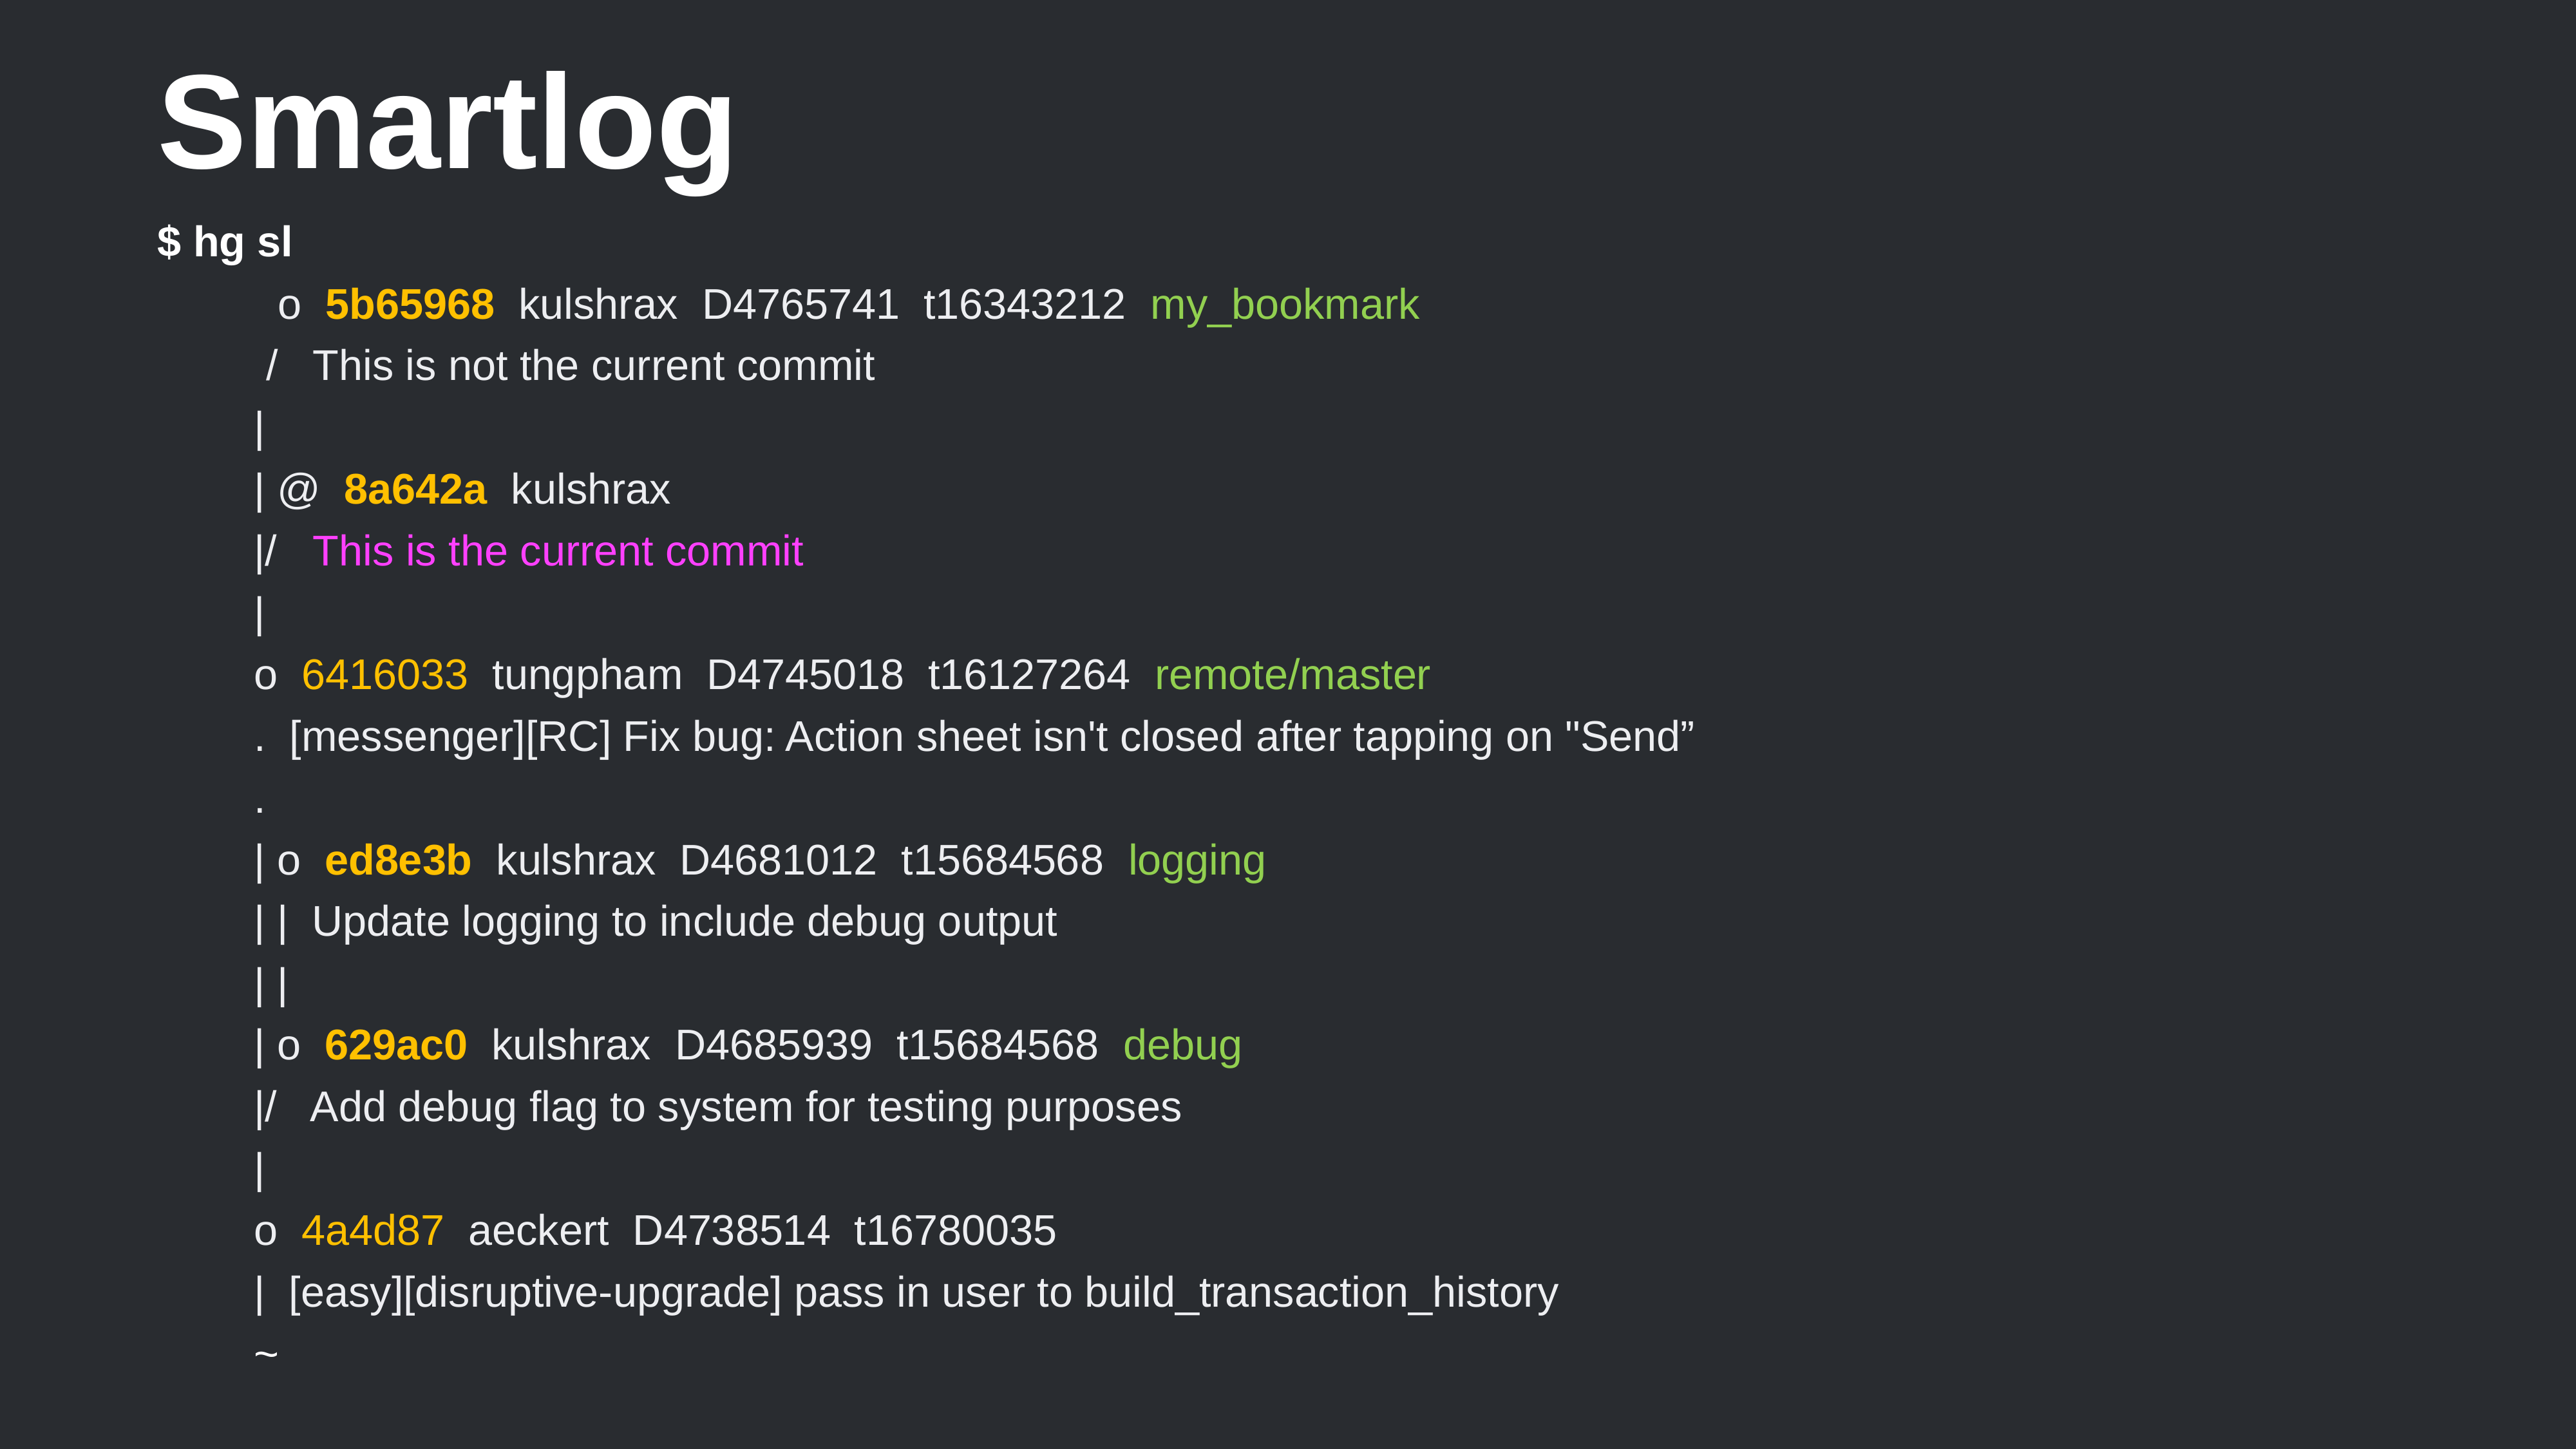

Smartlog
$ hg sl
	  o  5b65968  kulshrax  D4765741  t16343212  my_bookmark
	 /   This is not the current commit
	|
	| @  8a642a  kulshrax
	|/   This is the current commit
	|
	o  6416033  tungpham  D4745018  t16127264  remote/master
	.  [messenger][RC] Fix bug: Action sheet isn't closed after tapping on "Send”
	.
	| o  ed8e3b  kulshrax  D4681012  t15684568  logging
	| |  Update logging to include debug output
	| |
	| o  629ac0  kulshrax  D4685939  t15684568  debug
	|/   Add debug flag to system for testing purposes
	|
	o  4a4d87  aeckert  D4738514  t16780035
	|  [easy][disruptive-upgrade] pass in user to build_transaction_history
	~